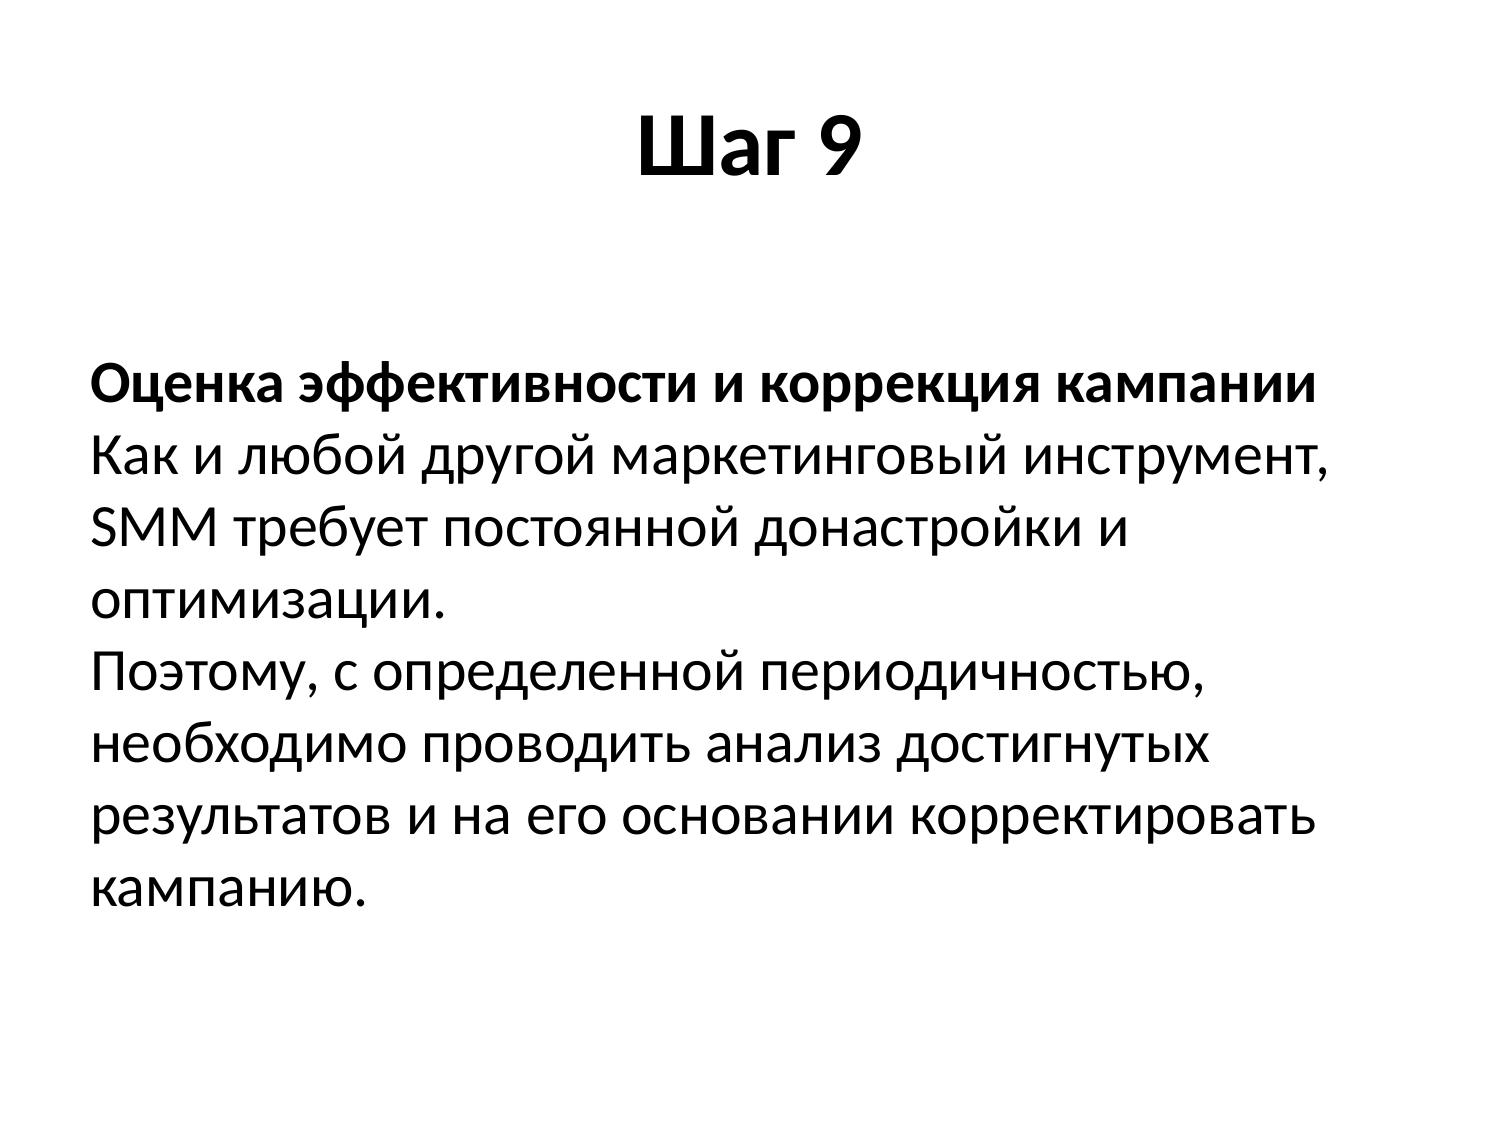

# Шаг 9
Оценка эффективности и коррекция кампании
Как и любой другой маркетинговый инструмент, SMM требует постоянной донастройки и оптимизации.
Поэтому, с определенной периодичностью, необходимо проводить анализ достигнутых результатов и на его основании корректировать кампанию.